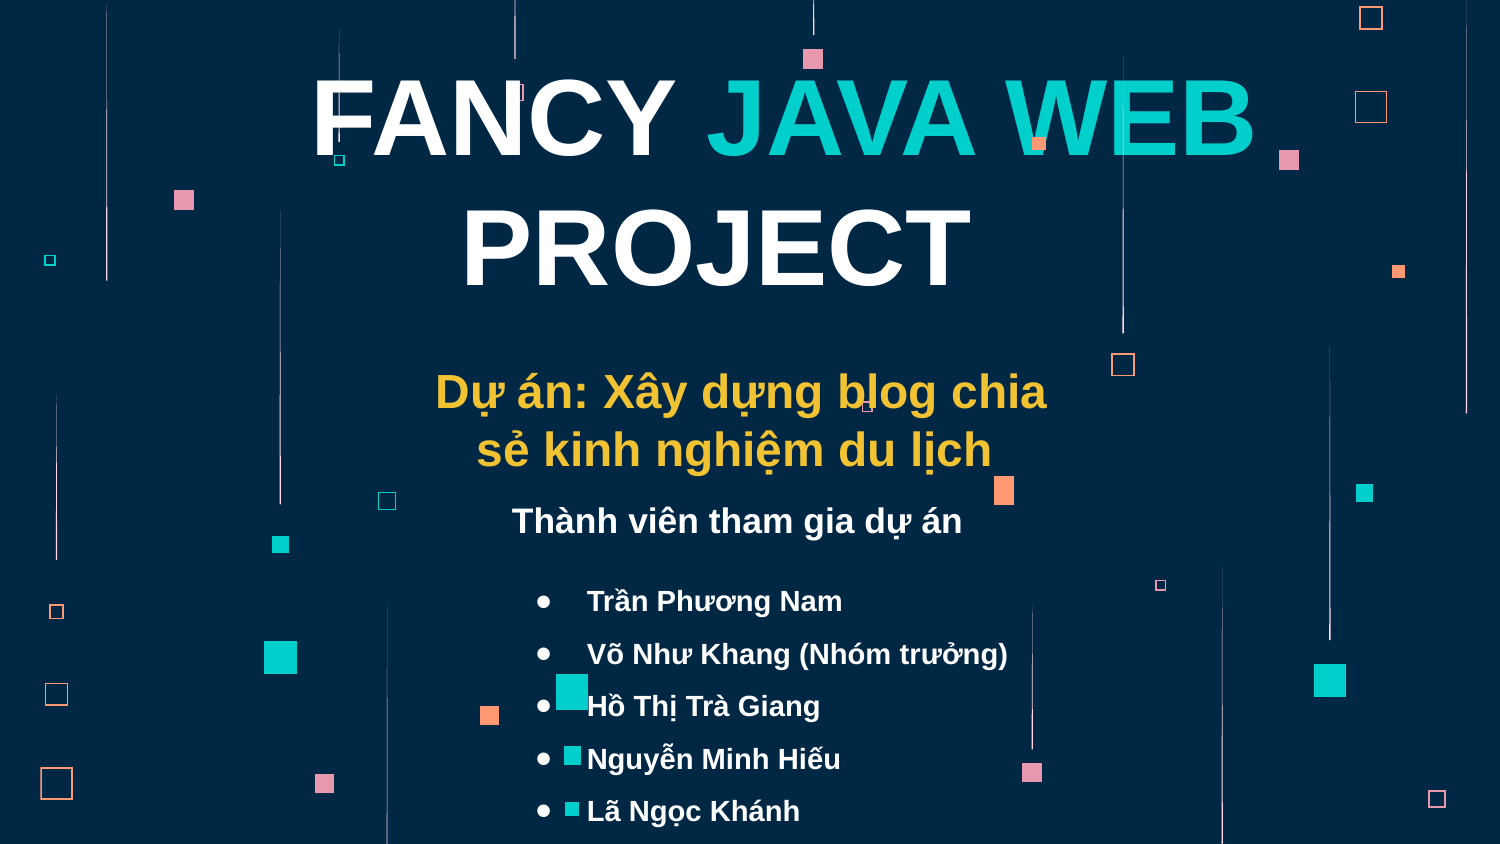

# FANCY JAVA WEB
           PROJECT

Dự án: Xây dựng blog chia sẻ kinh nghiệm du lịch

Thành viên tham gia dự án
Trần Phương Nam
Võ Như Khang (Nhóm trưởng)
Hồ Thị Trà Giang
Nguyễn Minh Hiếu
Lã Ngọc Khánh